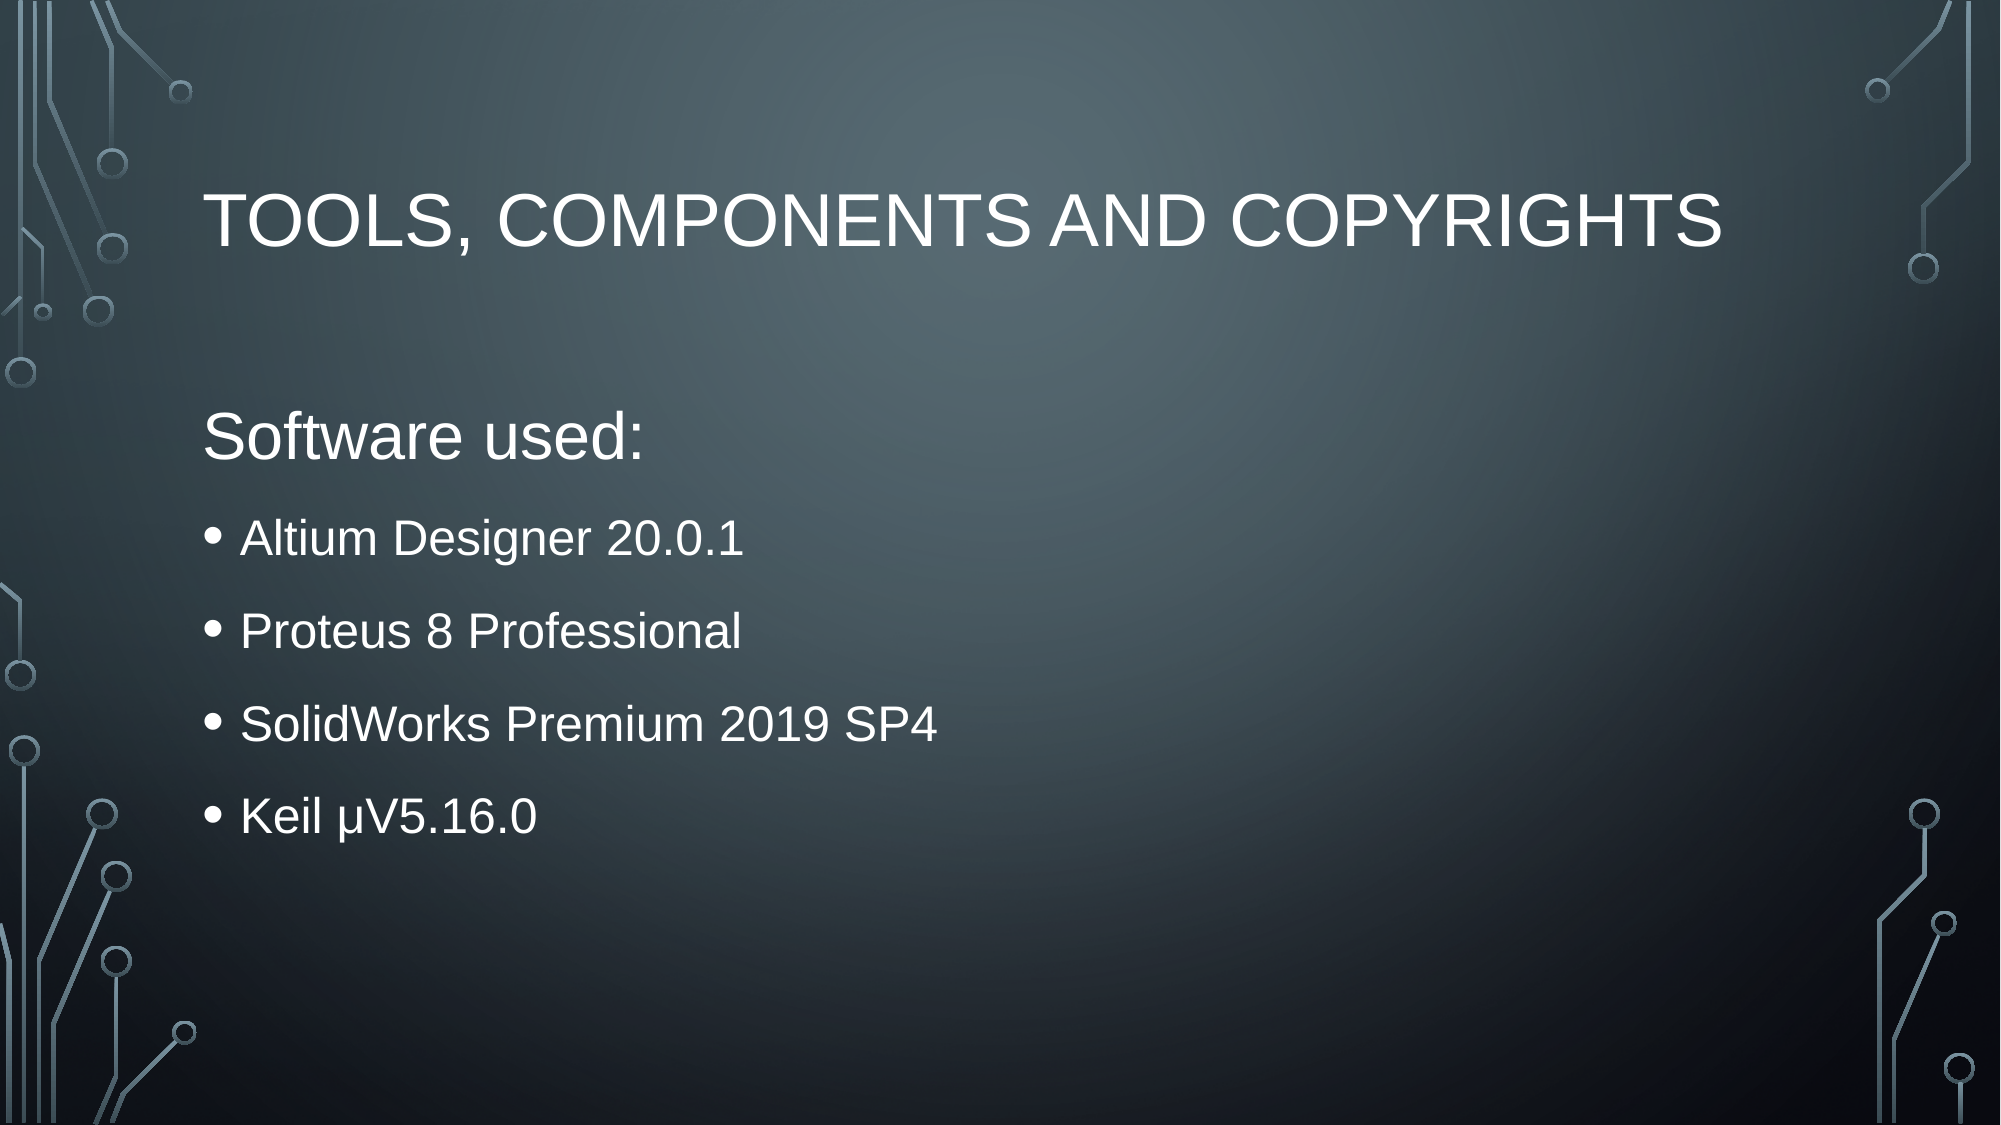

# Tools, components and copyrights
Software used:
Altium Designer 20.0.1
Proteus 8 Professional
SolidWorks Premium 2019 SP4
Keil μV5.16.0